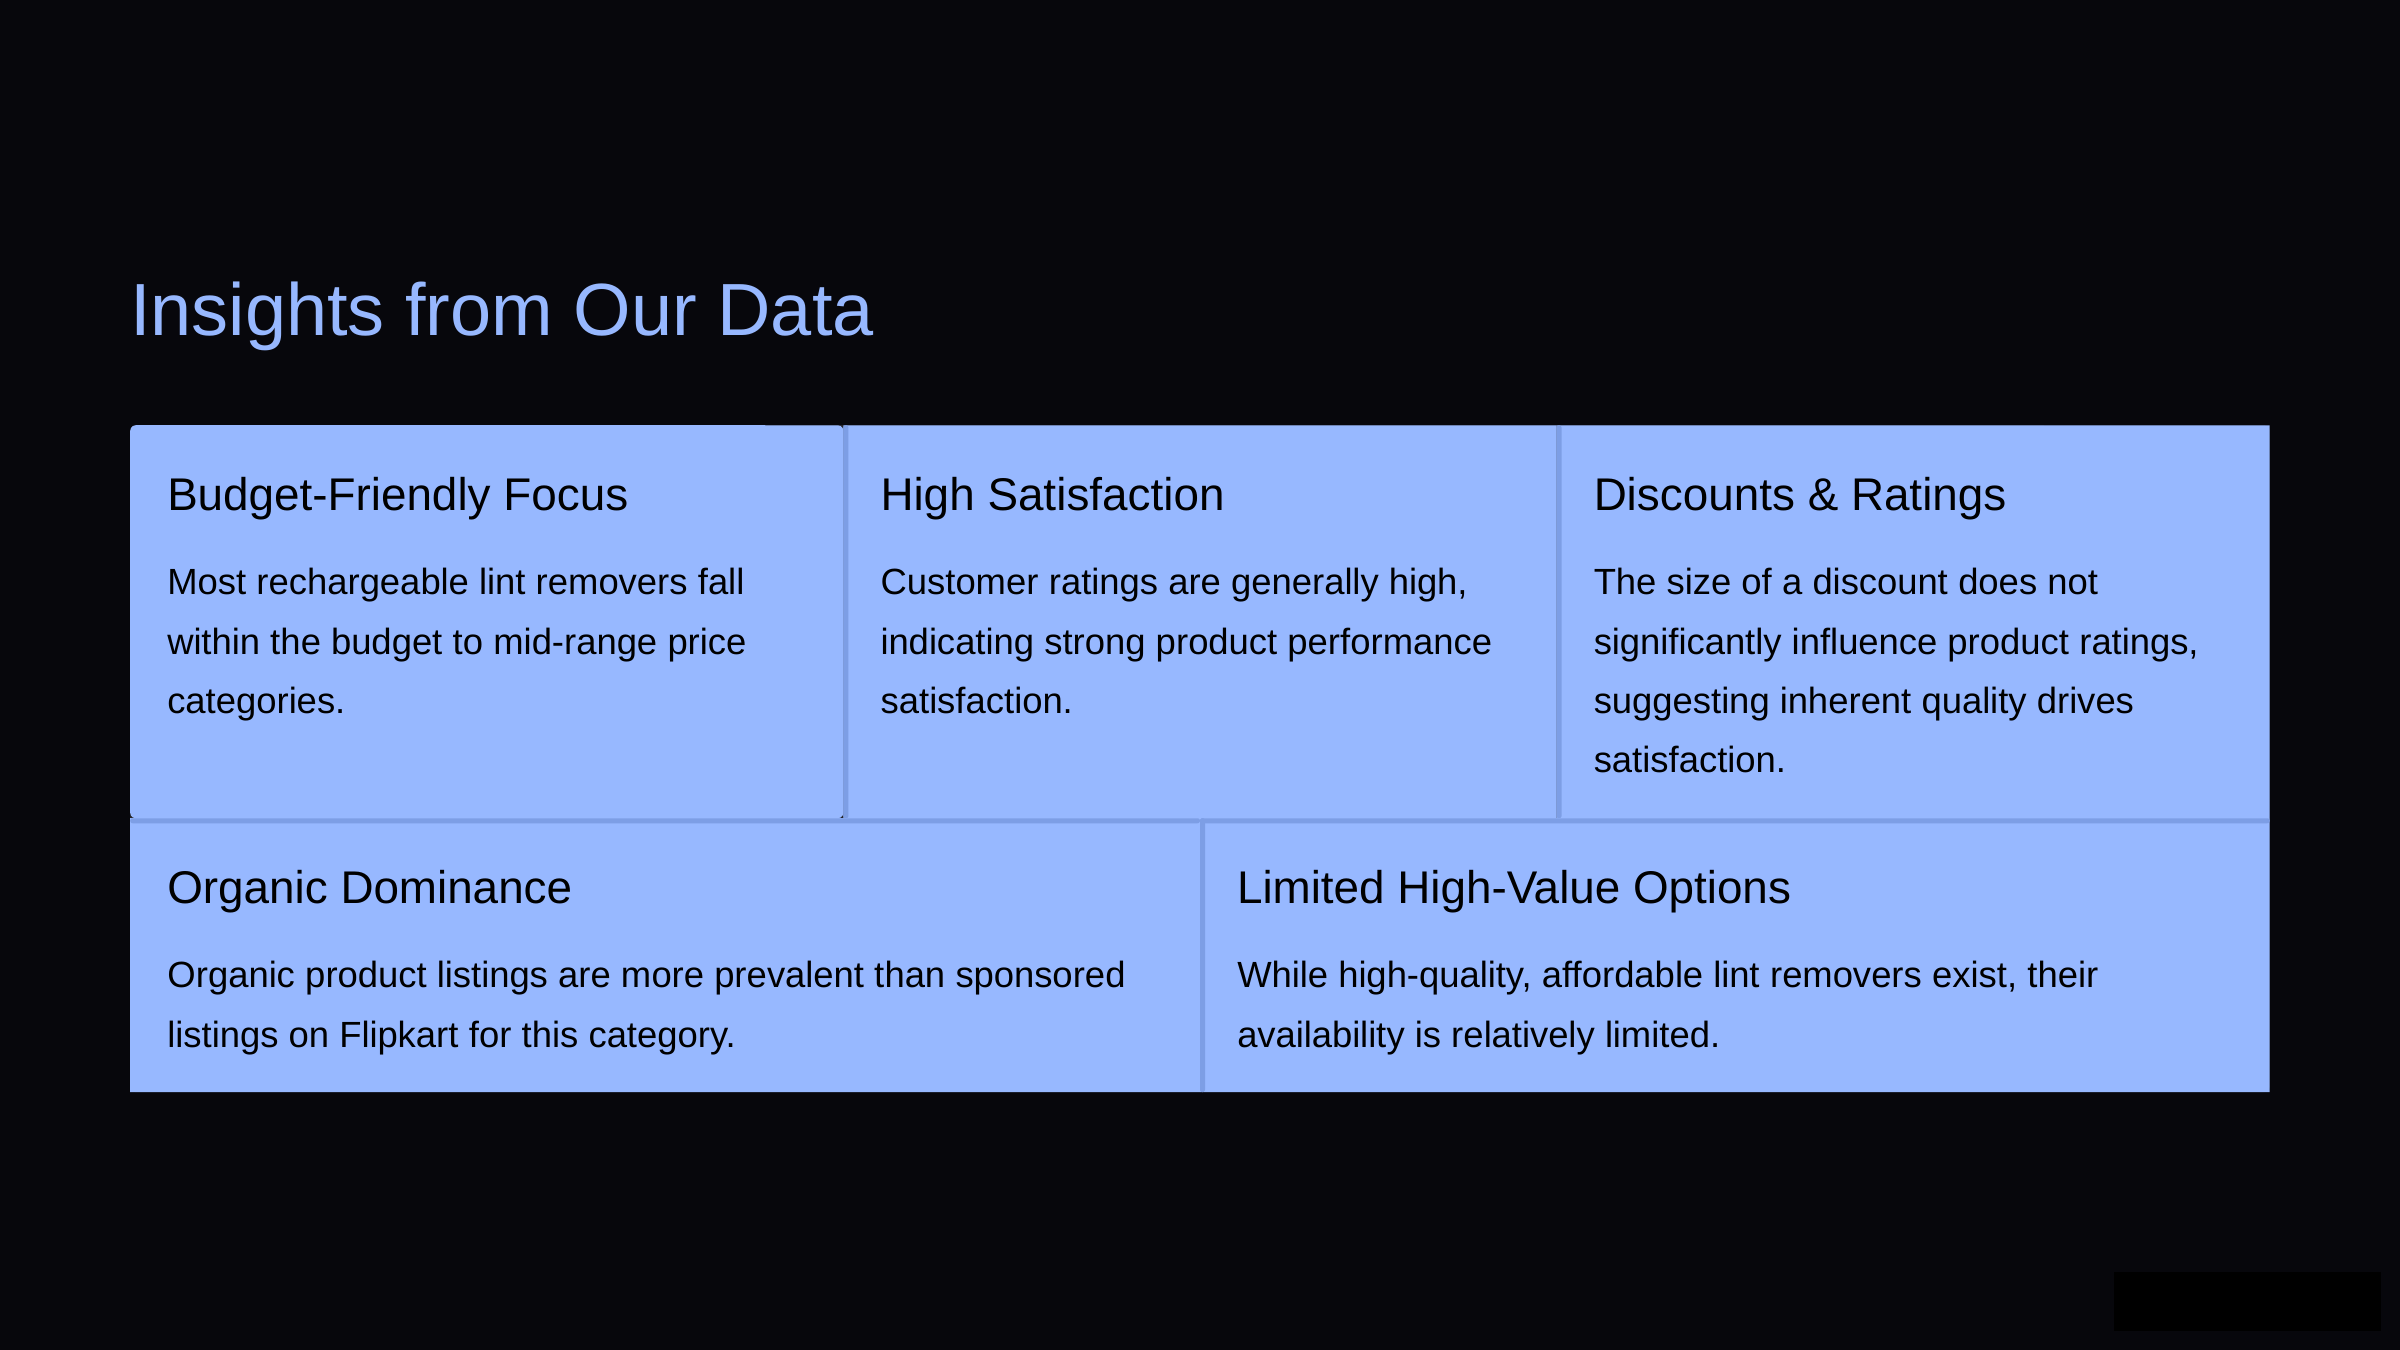

Insights from Our Data

Budget-Friendly Focus
High Satisfaction
Discounts & Ratings
Most rechargeable lint removers fall within the budget to mid-range price categories.
Customer ratings are generally high, indicating strong product performance satisfaction.
The size of a discount does not significantly influence product ratings, suggesting inherent quality drives satisfaction.

Organic Dominance
Limited High-Value Options
Organic product listings are more prevalent than sponsored listings on Flipkart for this category.
While high-quality, affordable lint removers exist, their availability is relatively limited.